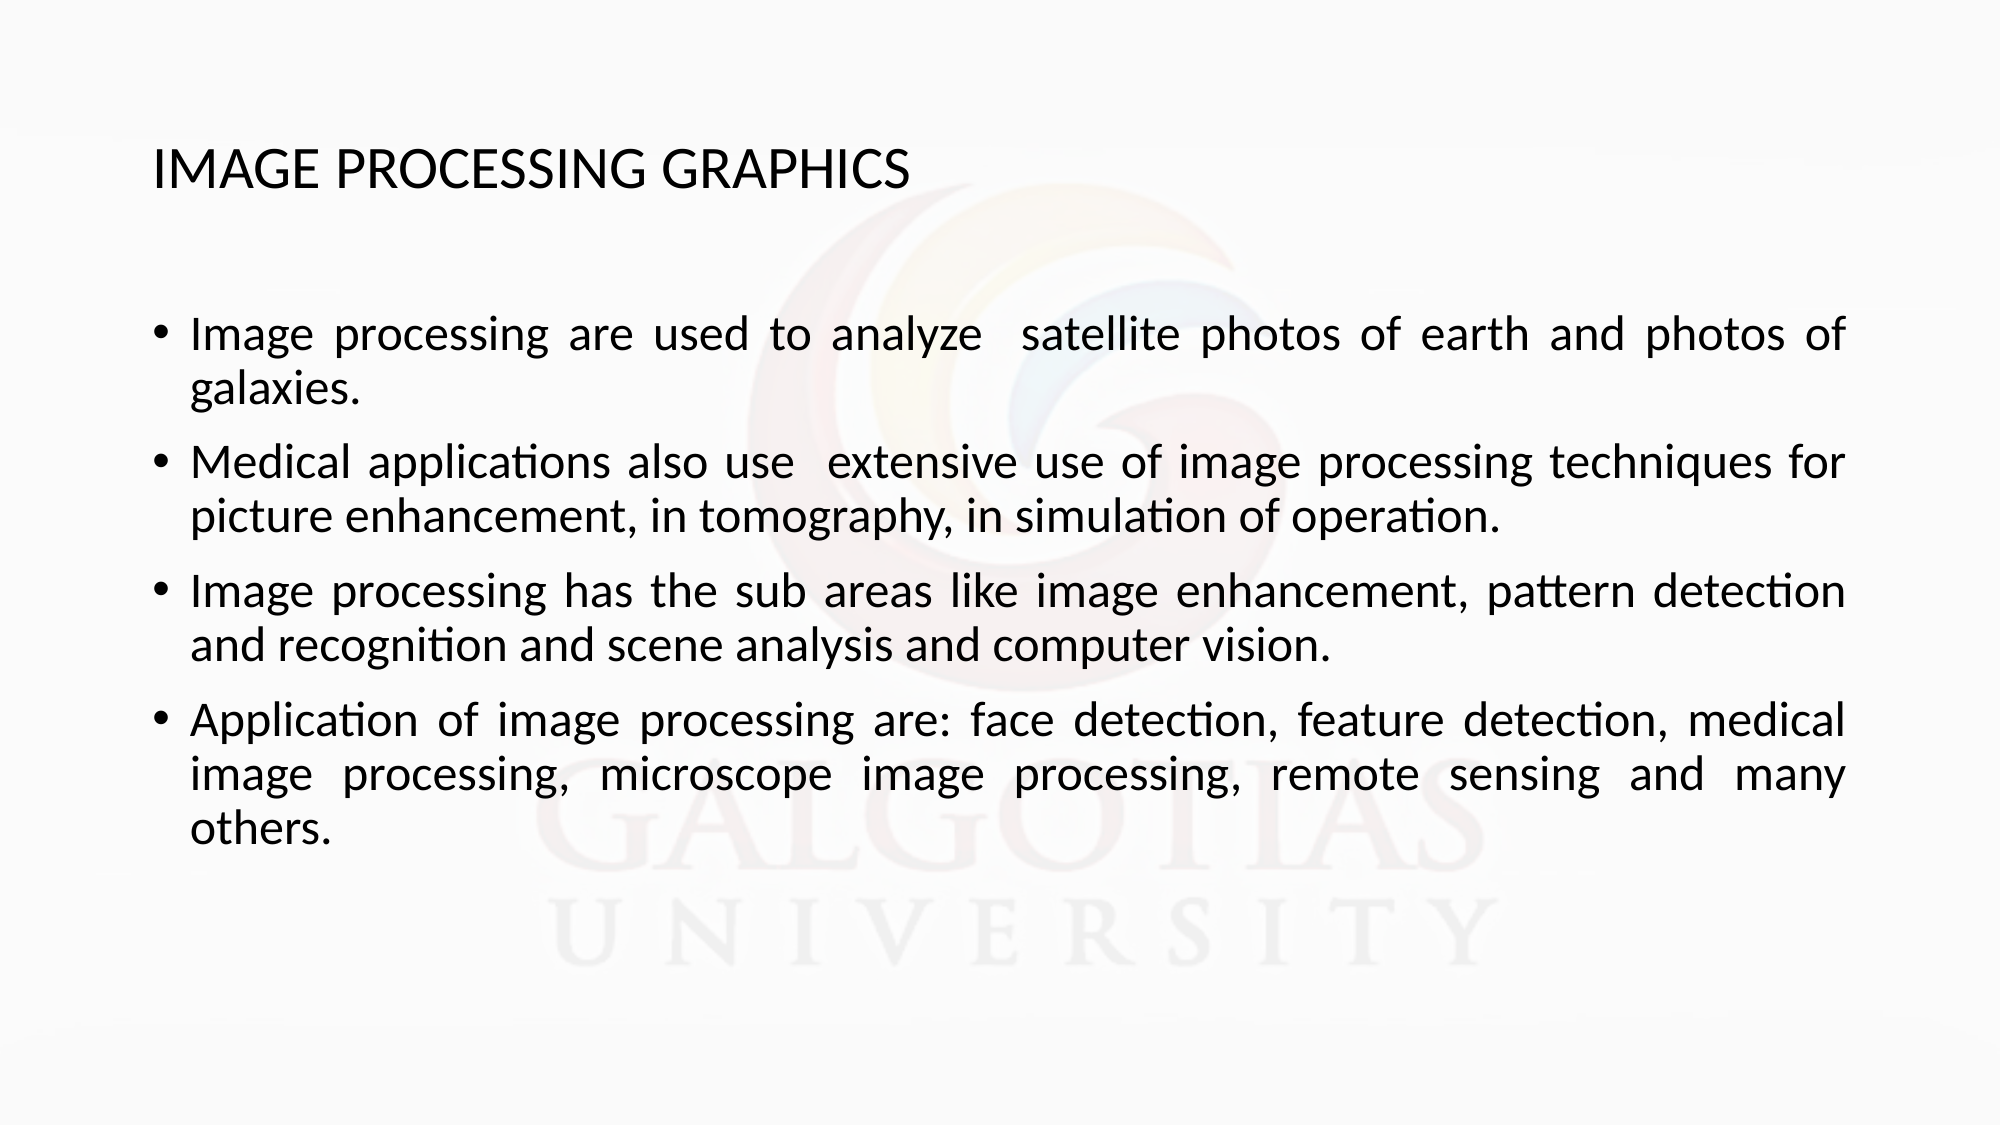

# IMAGE PROCESSING GRAPHICS
Image processing are used to analyze  satellite photos of earth and photos of galaxies.
Medical applications also use  extensive use of image processing techniques for picture enhancement, in tomography, in simulation of operation.
Image processing has the sub areas like image enhancement, pattern detection and recognition and scene analysis and computer vision.
Application of image processing are: face detection, feature detection, medical image processing, microscope image processing, remote sensing and many others.